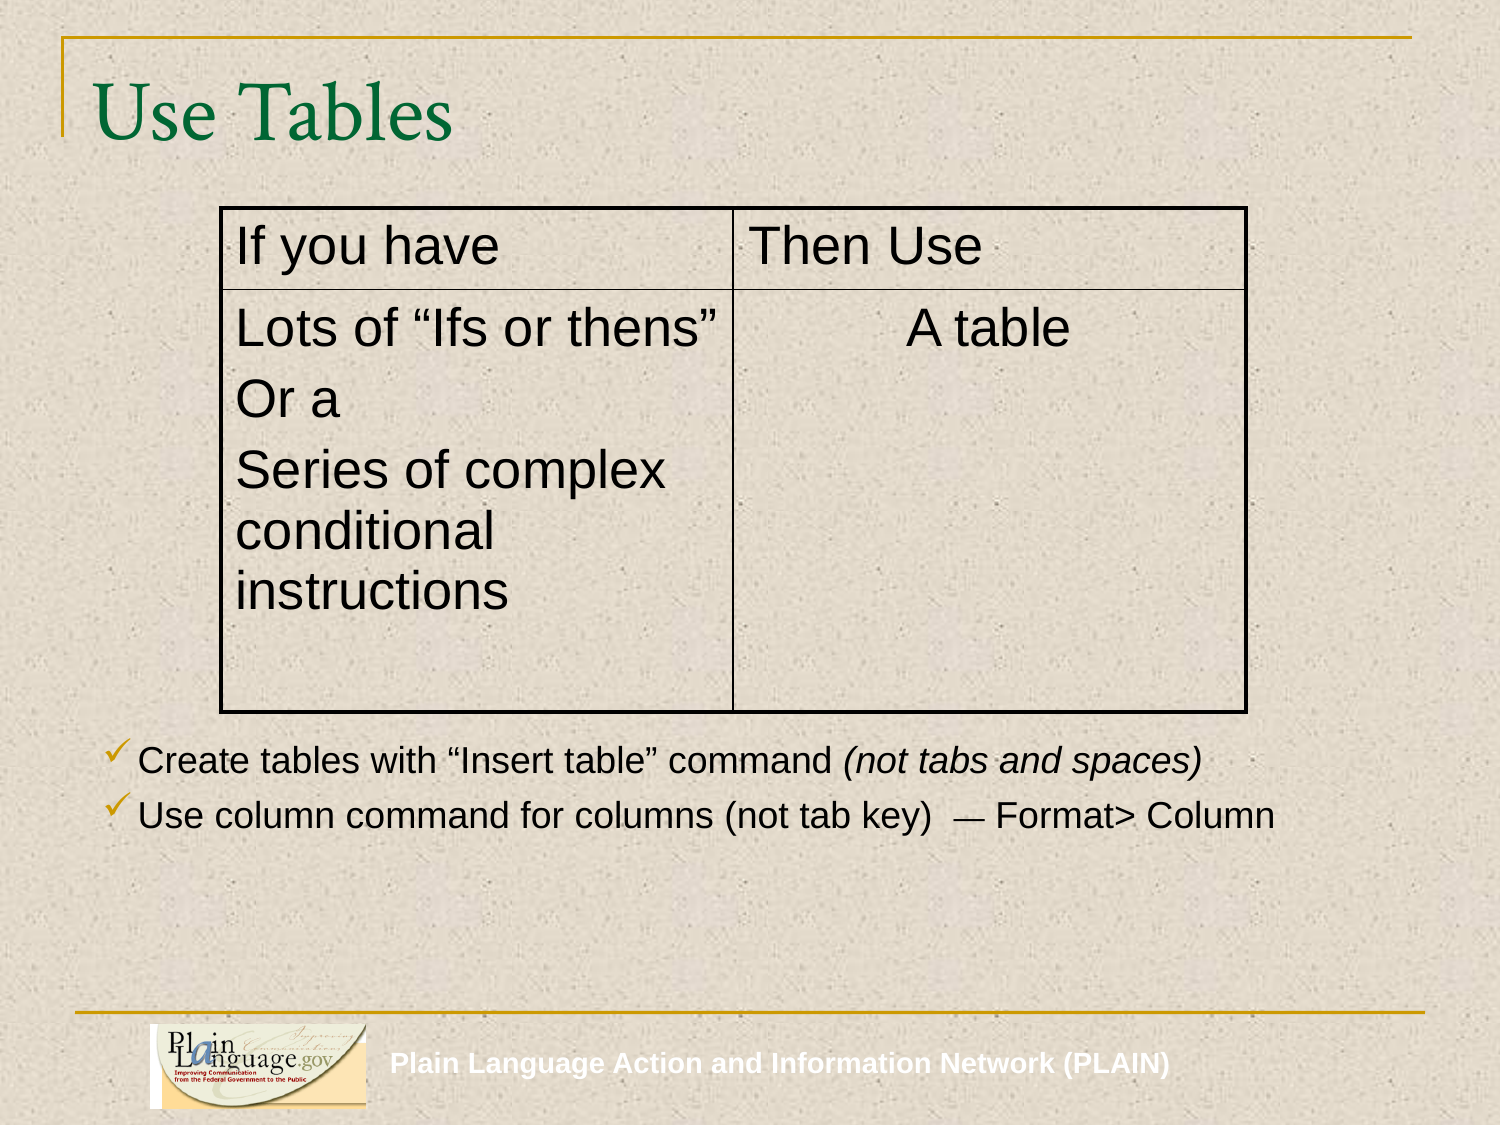

# Use Tables
| If you have | Then Use |
| --- | --- |
| Lots of “Ifs or thens” Or a Series of complex conditional instructions | A table |
Create tables with “Insert table” command (not tabs and spaces)
Use column command for columns (not tab key)  — Format> Column